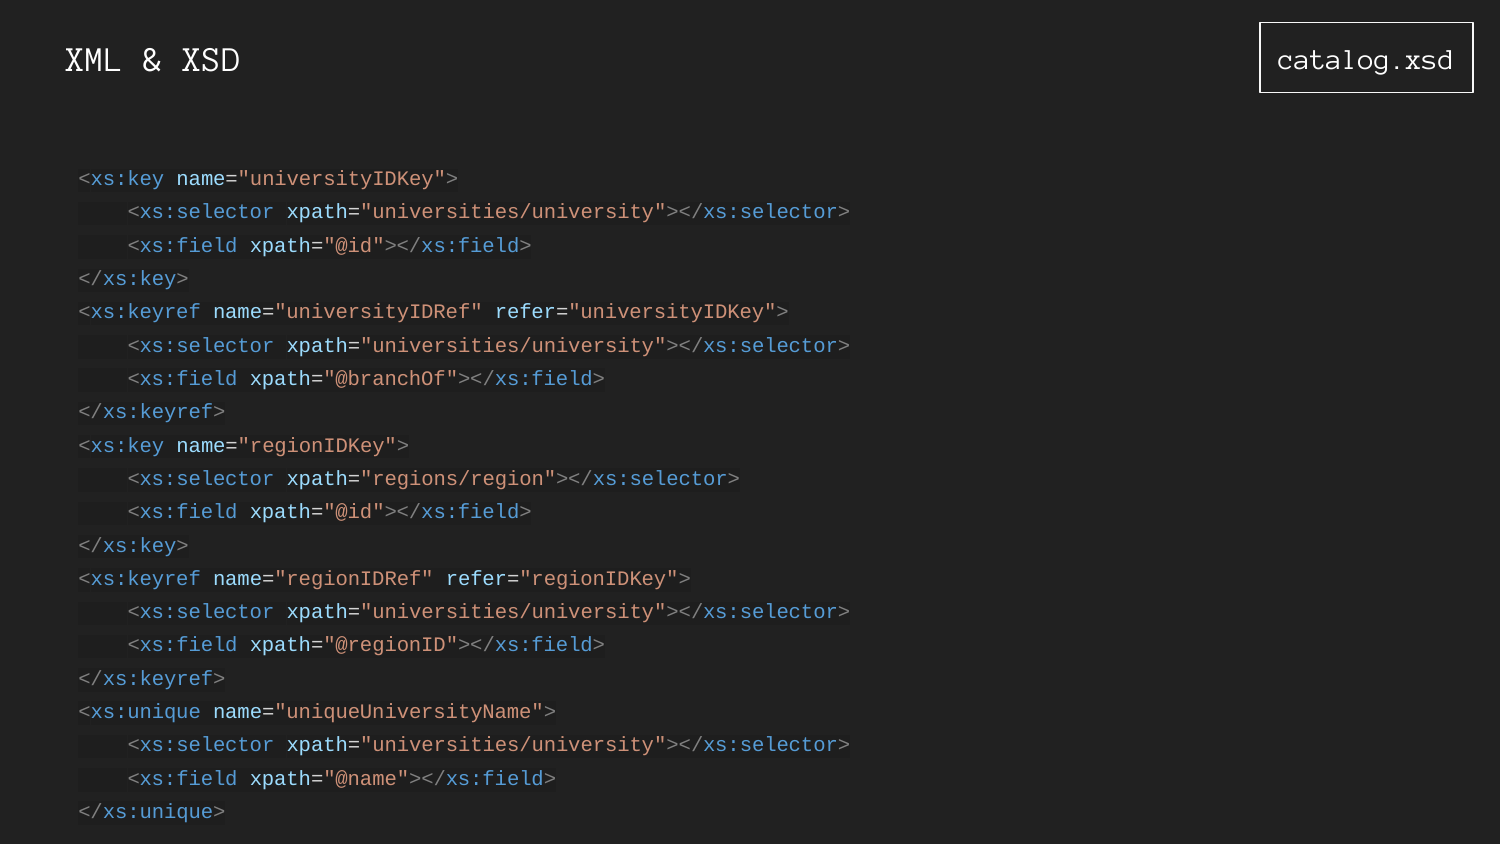

# XML & XSD
catalog.xsd
<xs:key name="universityIDKey">
    <xs:selector xpath="universities/university"></xs:selector>
    <xs:field xpath="@id"></xs:field>
</xs:key>
<xs:keyref name="universityIDRef" refer="universityIDKey">
    <xs:selector xpath="universities/university"></xs:selector>
    <xs:field xpath="@branchOf"></xs:field>
</xs:keyref>
<xs:key name="regionIDKey">
    <xs:selector xpath="regions/region"></xs:selector>
    <xs:field xpath="@id"></xs:field>
</xs:key>
<xs:keyref name="regionIDRef" refer="regionIDKey">
    <xs:selector xpath="universities/university"></xs:selector>
    <xs:field xpath="@regionID"></xs:field>
</xs:keyref>
<xs:unique name="uniqueUniversityName">
    <xs:selector xpath="universities/university"></xs:selector>
    <xs:field xpath="@name"></xs:field>
</xs:unique>